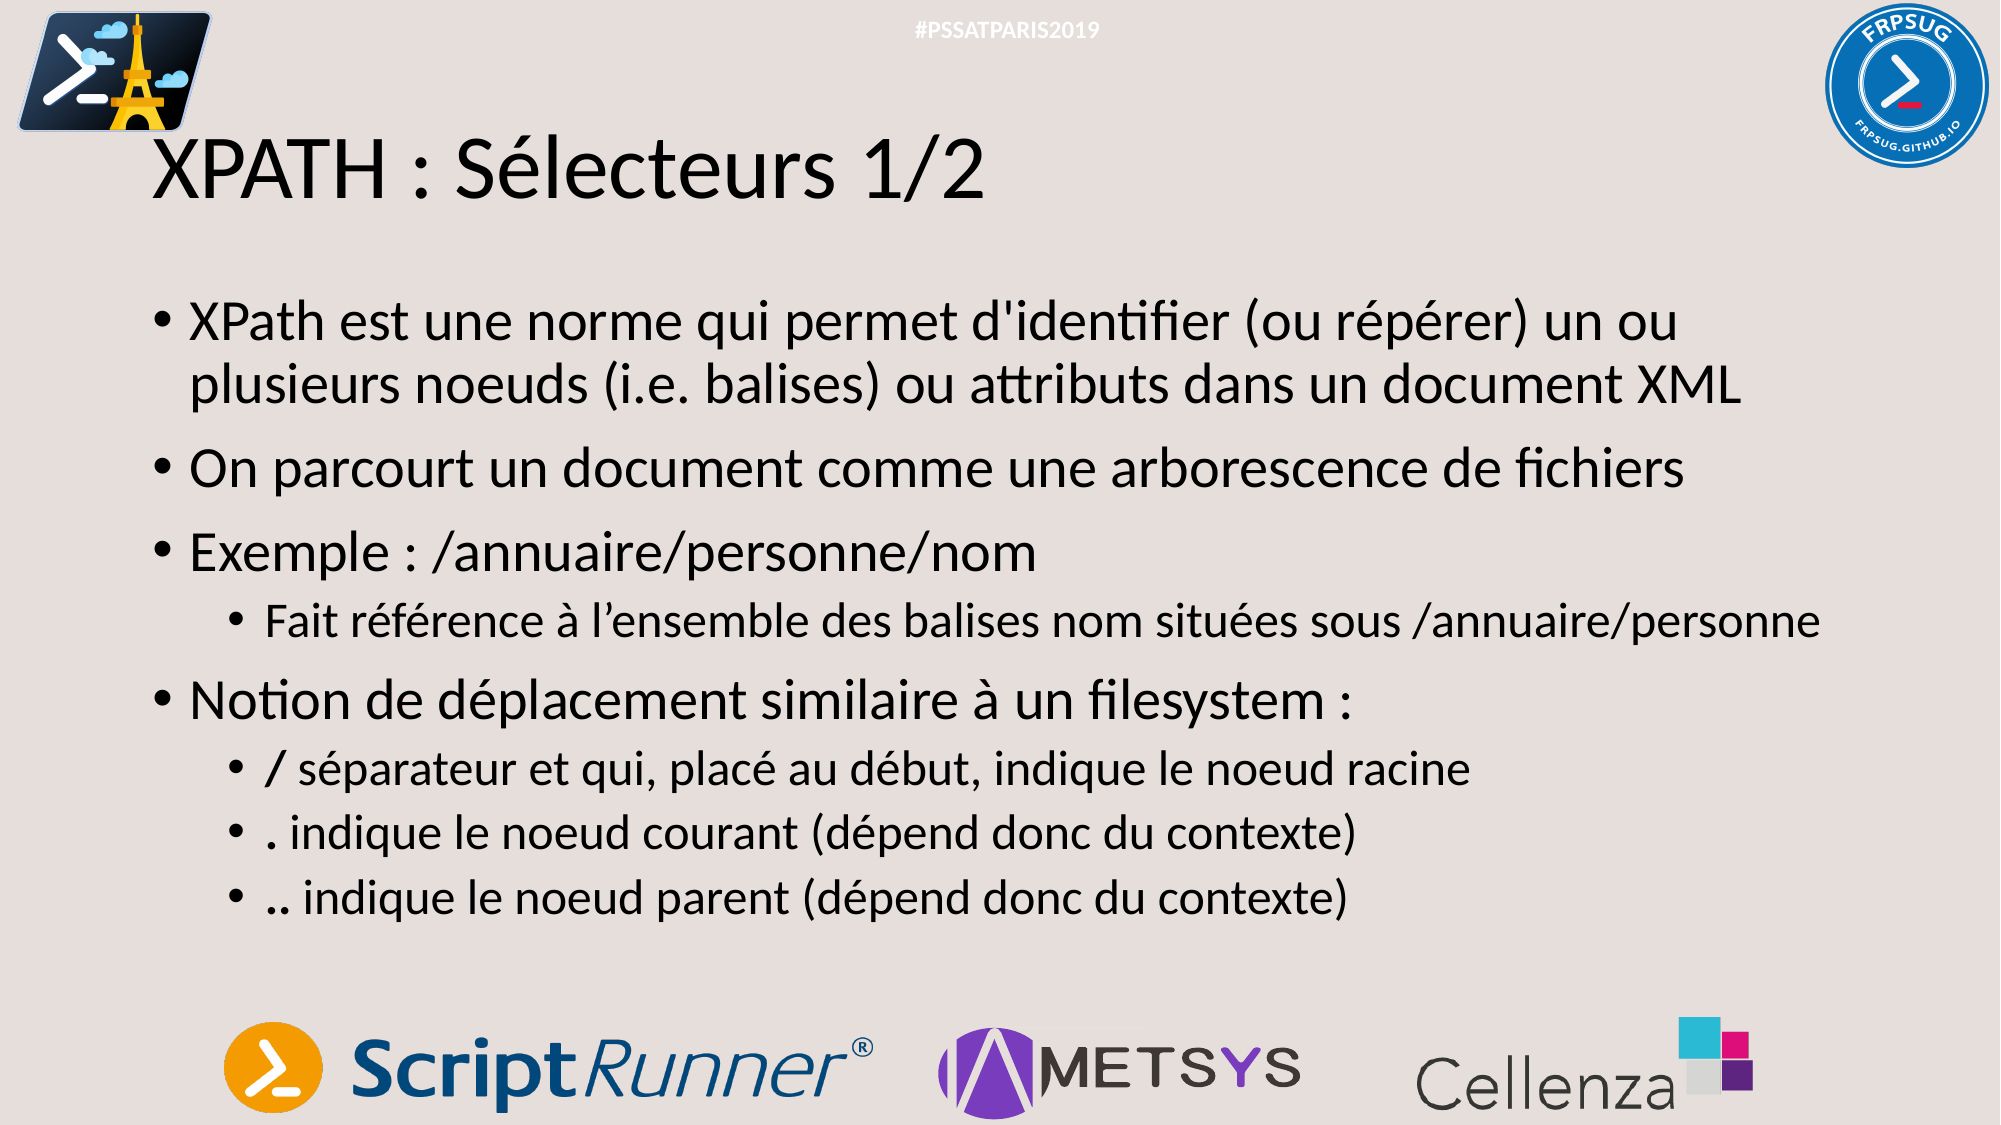

#PSSATPARIS2019
# XPATH : Sélecteurs 1/2
XPath est une norme qui permet d'identifier (ou répérer) un ou plusieurs noeuds (i.e. balises) ou attributs dans un document XML
On parcourt un document comme une arborescence de fichiers
Exemple : /annuaire/personne/nom
Fait référence à l’ensemble des balises nom situées sous /annuaire/personne
Notion de déplacement similaire à un filesystem :
/ séparateur et qui, placé au début, indique le noeud racine
. indique le noeud courant (dépend donc du contexte)
.. indique le noeud parent (dépend donc du contexte)